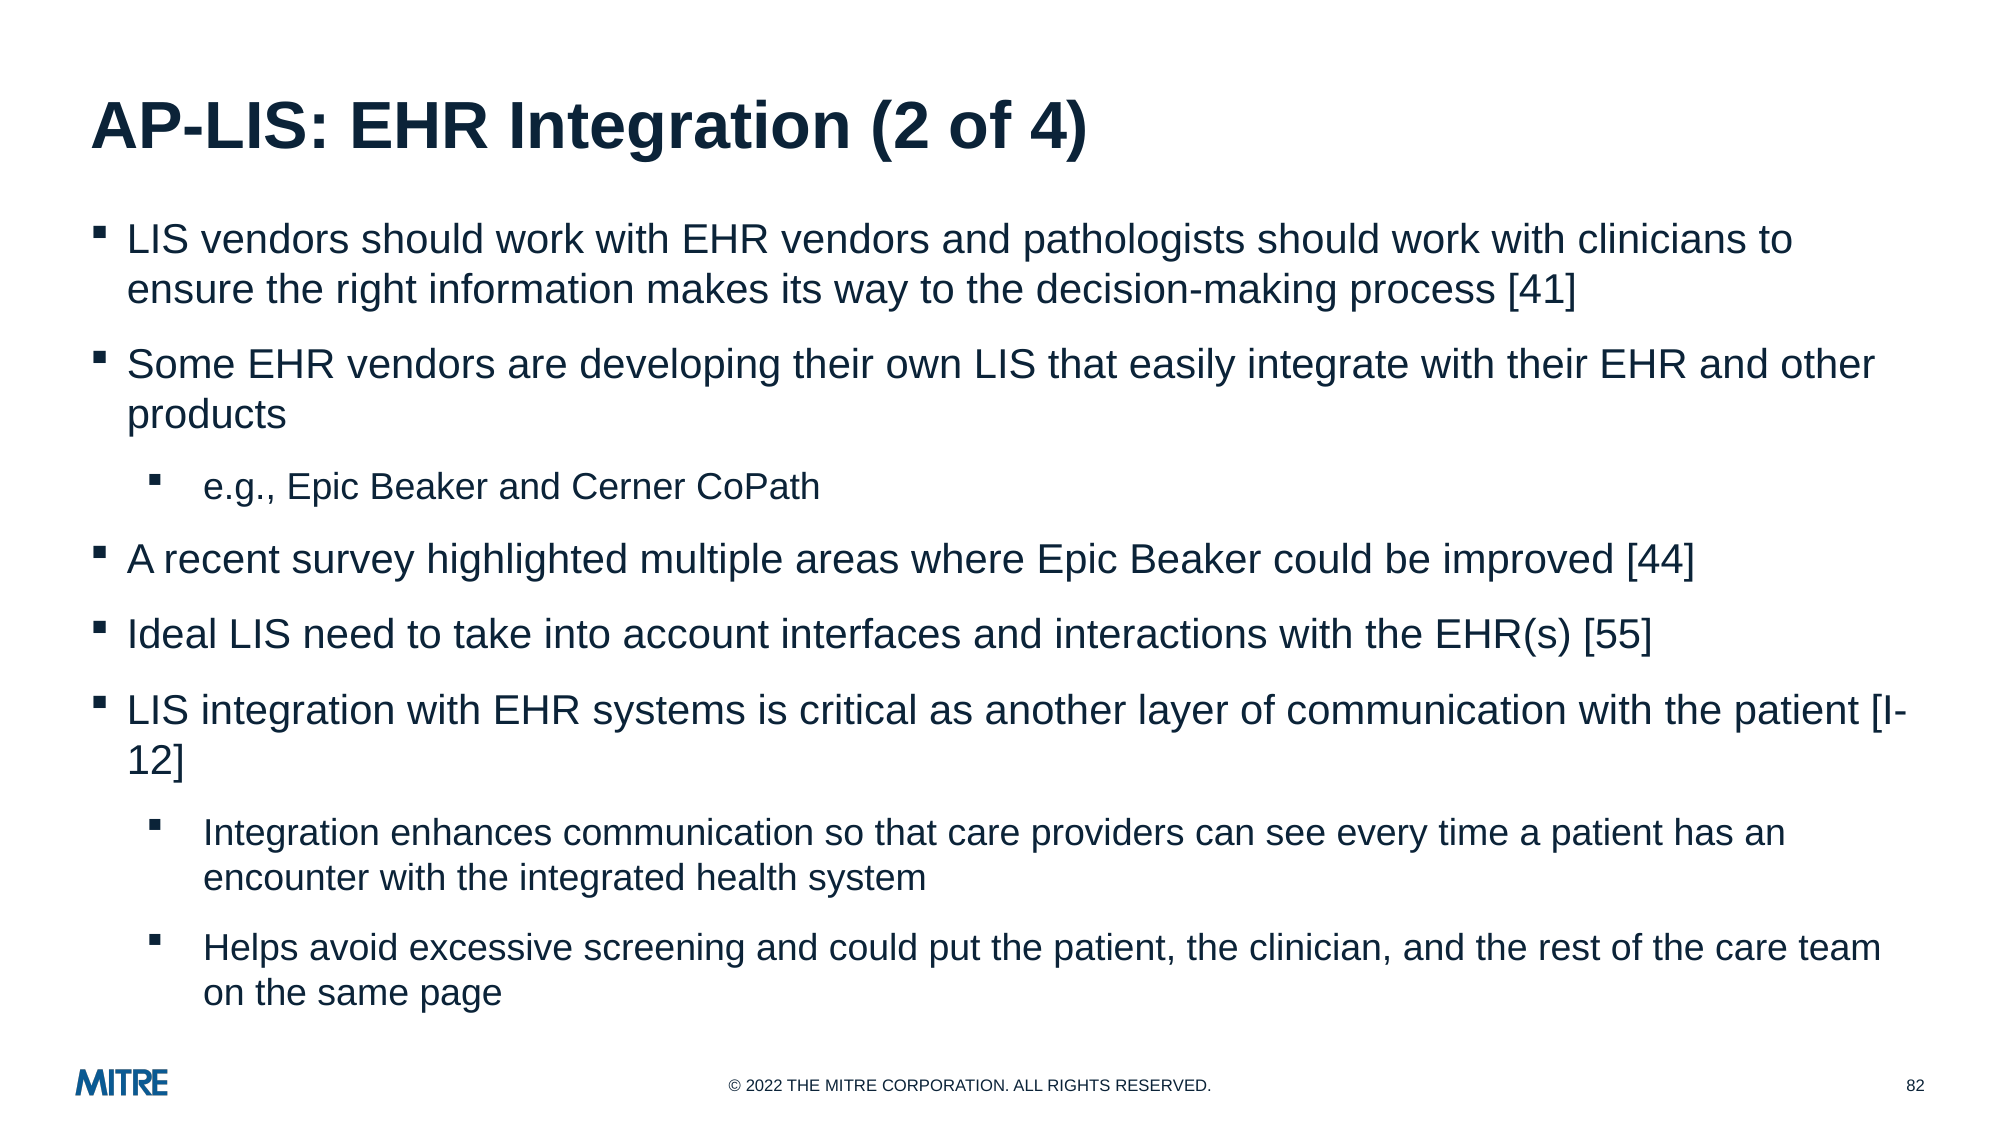

# AP-LIS: EHR Integration (2 of 4)
LIS vendors should work with EHR vendors and pathologists should work with clinicians to ensure the right information makes its way to the decision-making process [41]
Some EHR vendors are developing their own LIS that easily integrate with their EHR and other products
e.g., Epic Beaker and Cerner CoPath
A recent survey highlighted multiple areas where Epic Beaker could be improved [44]
Ideal LIS need to take into account interfaces and interactions with the EHR(s) [55]
LIS integration with EHR systems is critical as another layer of communication with the patient [I-12]
Integration enhances communication so that care providers can see every time a patient has an encounter with the integrated health system
Helps avoid excessive screening and could put the patient, the clinician, and the rest of the care team on the same page
82